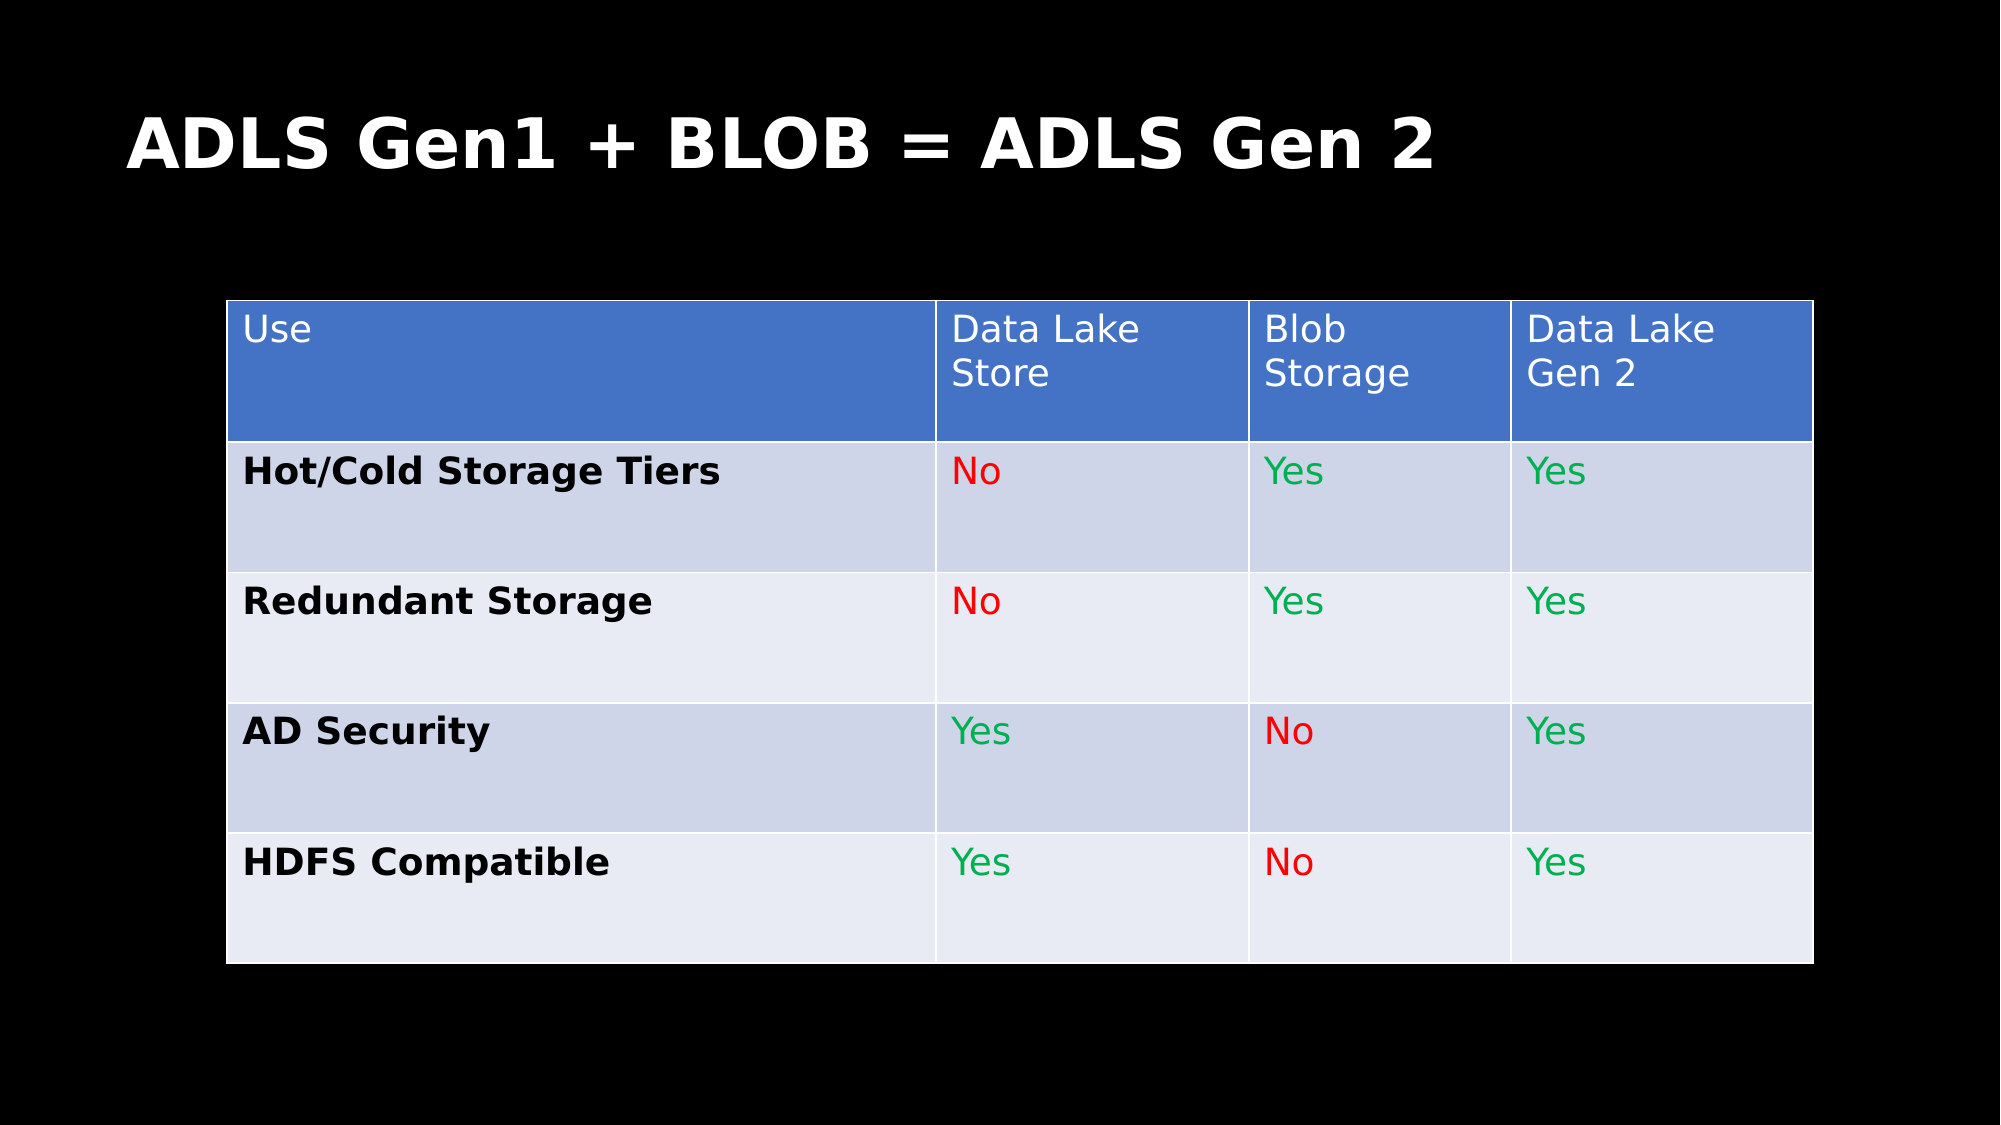

# ADLS Gen1 + BLOB = ADLS Gen 2
| Use | Data Lake Store | Blob Storage | Data Lake Gen 2 |
| --- | --- | --- | --- |
| Hot/Cold Storage Tiers | No | Yes | Yes |
| Redundant Storage | No | Yes | Yes |
| AD Security | Yes | No | Yes |
| HDFS Compatible | Yes | No | Yes |